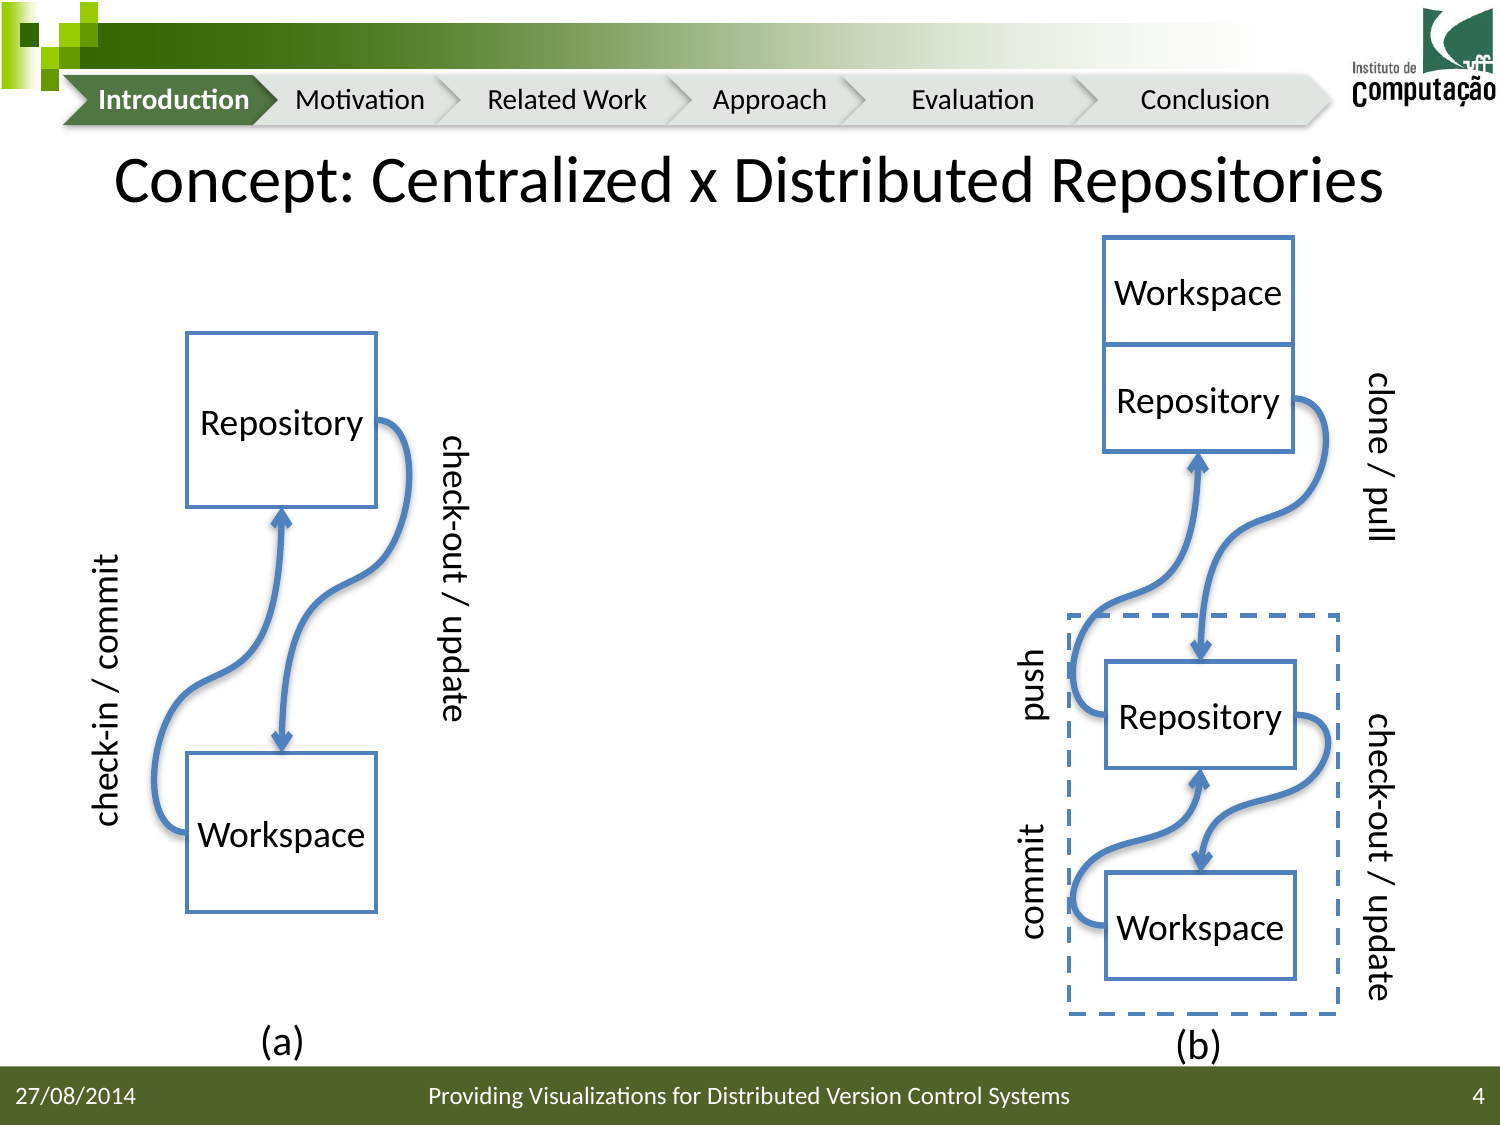

Introduction
Motivation
Related Work
Approach
Evaluation
Conclusion
# Concept: Centralized x Distributed Repositories
Workspace
Repository
Repository
clone / pull
check-out / update
check-in / commit

push
Repository
check-out / update
Workspace
commit
Workspace
(a)
(b)
27/08/2014
Providing Visualizations for Distributed Version Control Systems
4